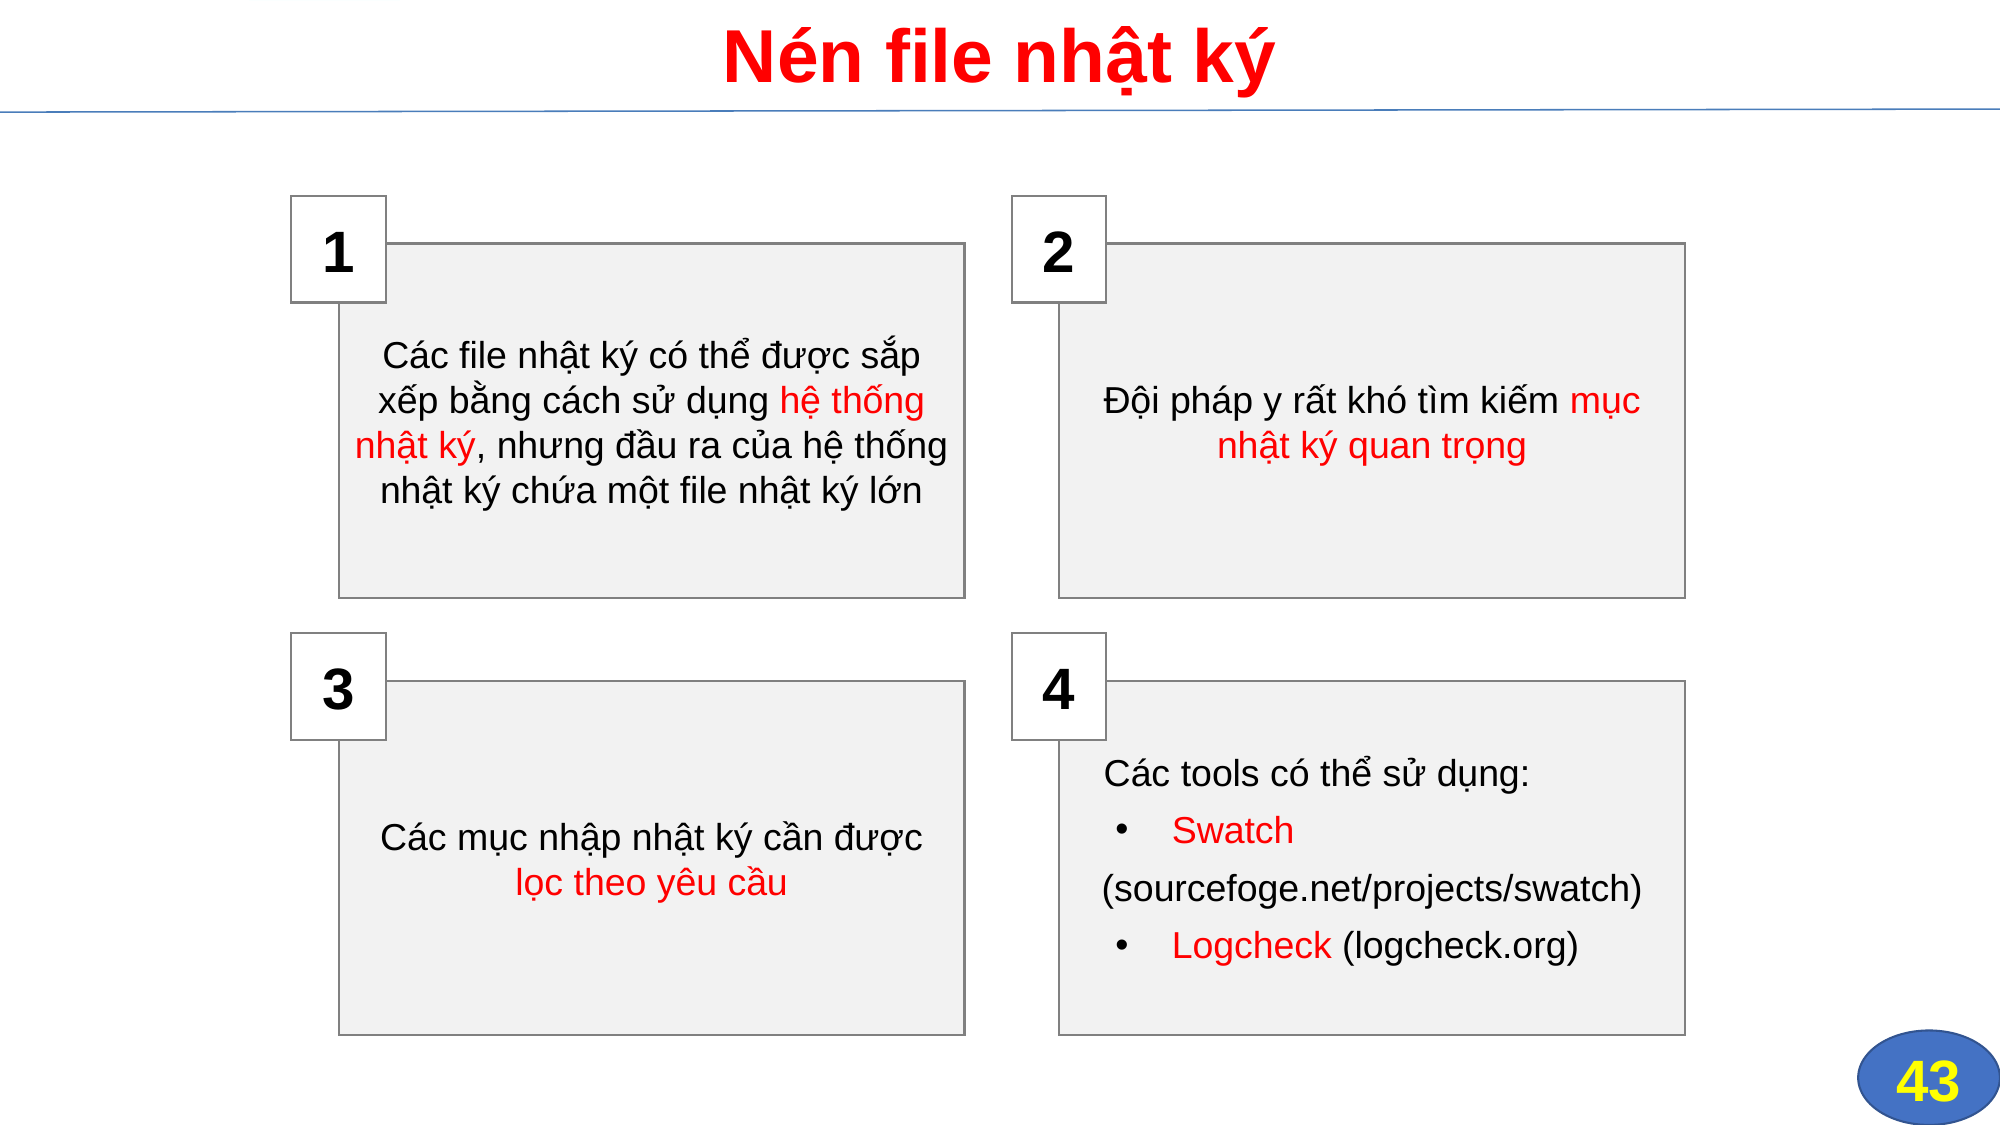

# Nén file nhật ký
1
2
Các file nhật ký có thể được sắp xếp bằng cách sử dụng hệ thống nhật ký, nhưng đầu ra của hệ thống nhật ký chứa một file nhật ký lớn
Đội pháp y rất khó tìm kiếm mục nhật ký quan trọng
3
4
Các mục nhập nhật ký cần được lọc theo yêu cầu
Các tools có thể sử dụng:
Swatch
(sourcefoge.net/projects/swatch)
Logcheck (logcheck.org)
43